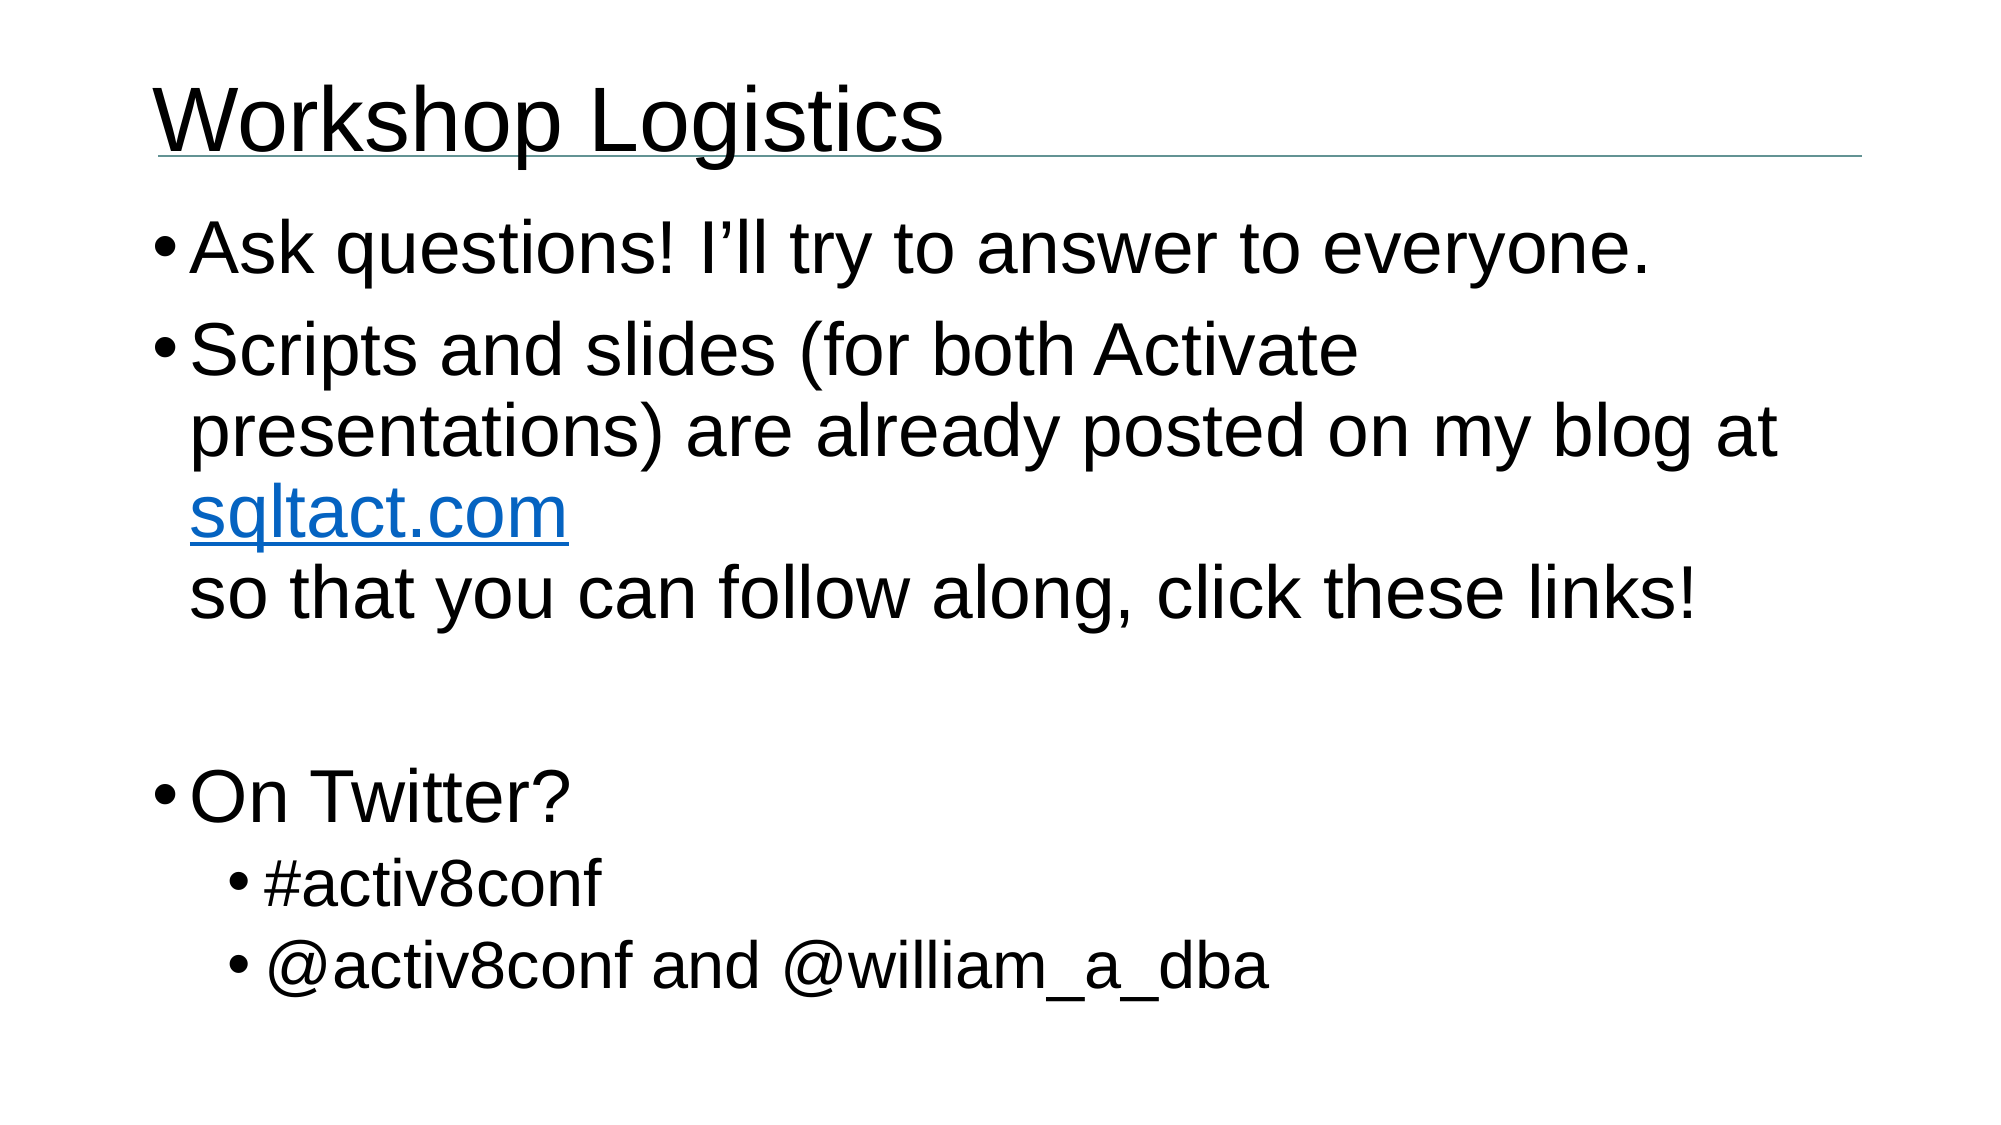

# Workshop Logistics
Ask questions! I’ll try to answer to everyone.
Scripts and slides (for both Activate presentations) are already posted on my blog at sqltact.com
so that you can follow along, click these links!

On Twitter?
#activ8conf
@activ8conf and @william_a_dba